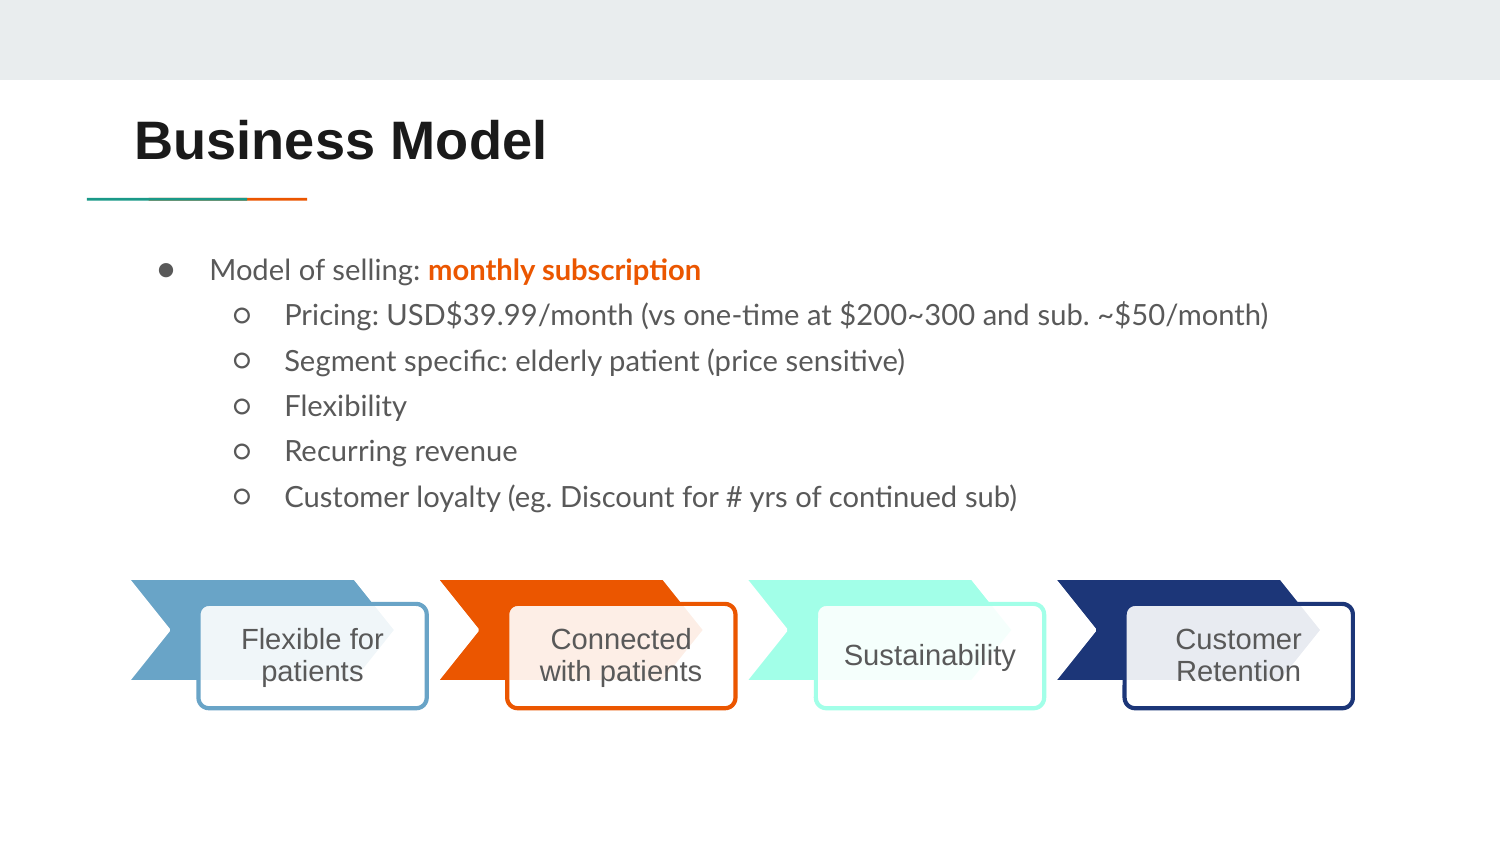

# Business Model
Model of selling: monthly subscription
Pricing: USD$39.99/month (vs one-time at $200~300 and sub. ~$50/month)
Segment specific: elderly patient (price sensitive)
Flexibility
Recurring revenue
Customer loyalty (eg. Discount for # yrs of continued sub)

Flexible for patients
Connected with patients
Sustainability
Customer Retention